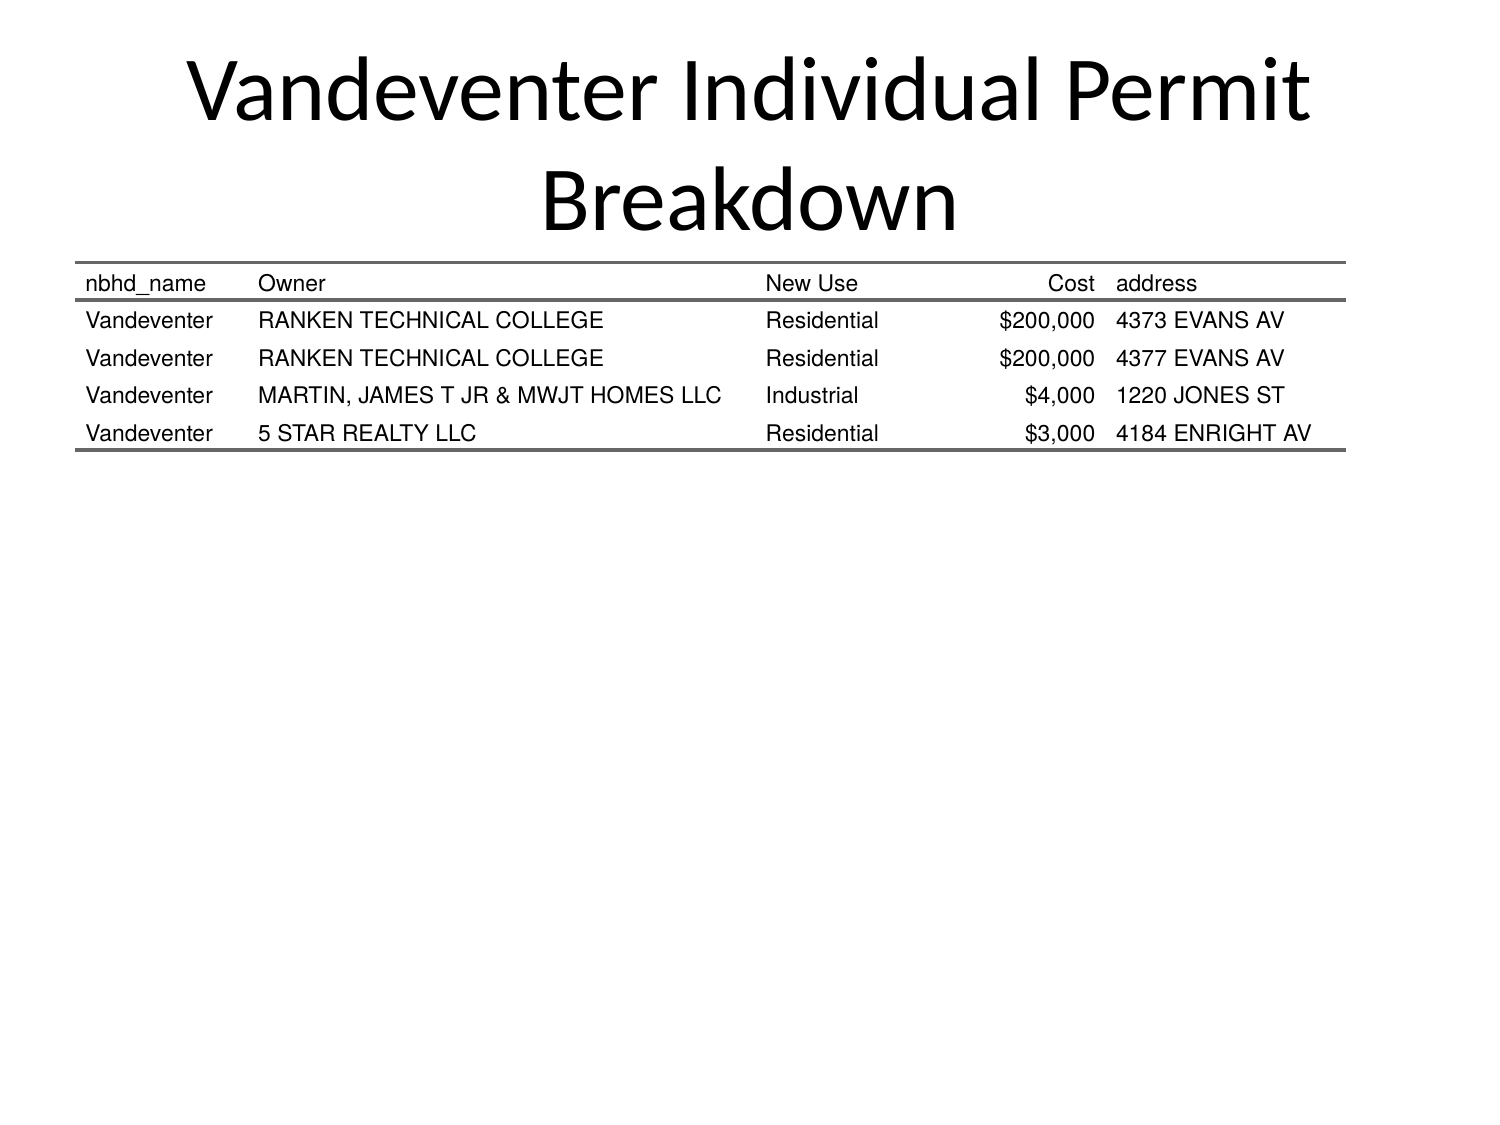

# Vandeventer Individual Permit Breakdown
| nbhd\_name | Owner | New Use | Cost | address |
| --- | --- | --- | --- | --- |
| Vandeventer | RANKEN TECHNICAL COLLEGE | Residential | $200,000 | 4373 EVANS AV |
| Vandeventer | RANKEN TECHNICAL COLLEGE | Residential | $200,000 | 4377 EVANS AV |
| Vandeventer | MARTIN, JAMES T JR & MWJT HOMES LLC | Industrial | $4,000 | 1220 JONES ST |
| Vandeventer | 5 STAR REALTY LLC | Residential | $3,000 | 4184 ENRIGHT AV |